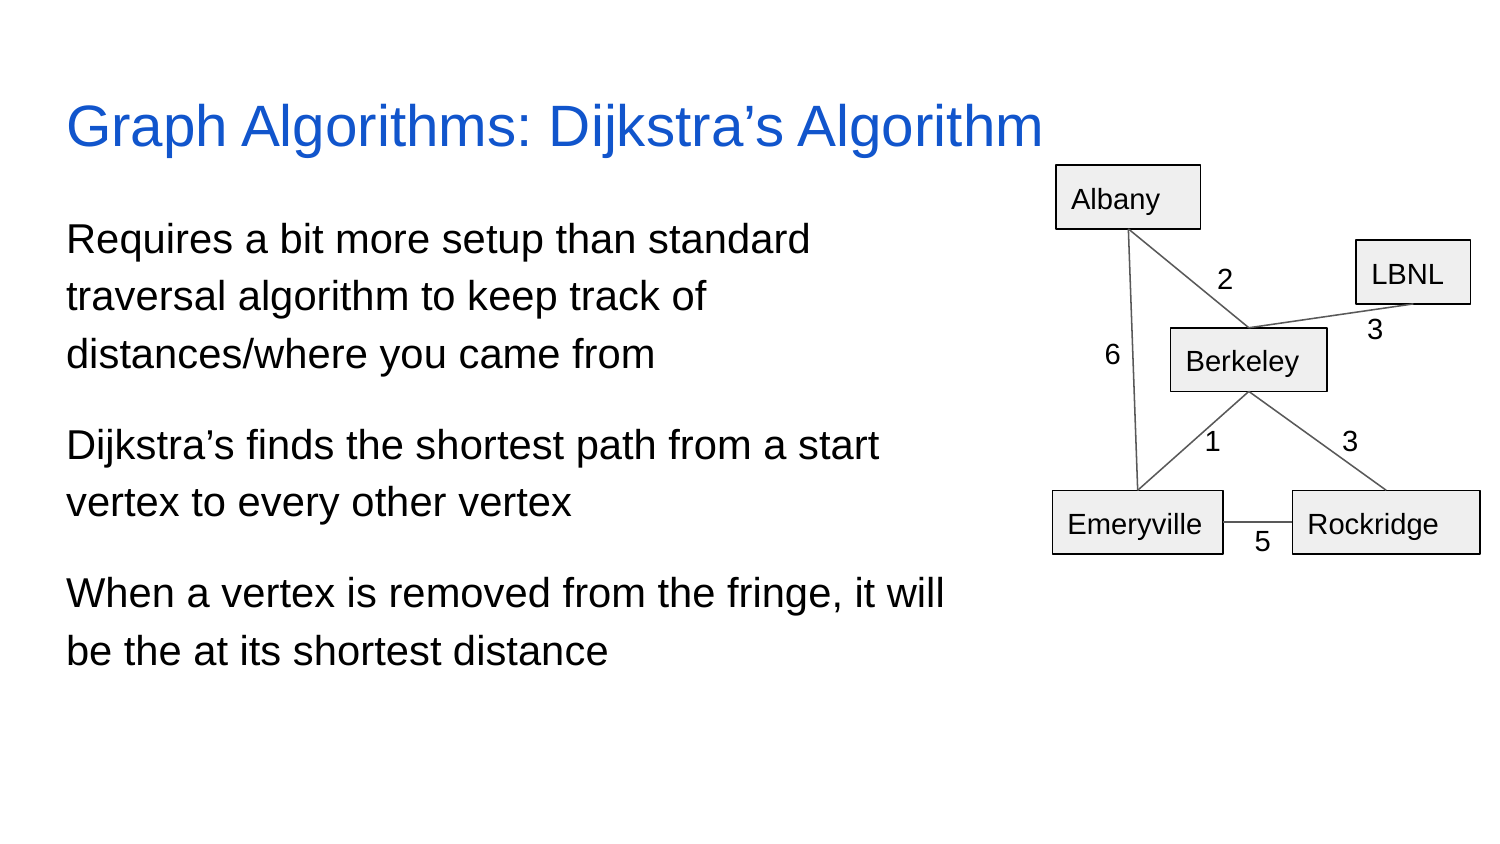

# Graph Algorithms: Dijkstra’s Algorithm
Albany
Requires a bit more setup than standard traversal algorithm to keep track of distances/where you came from
Dijkstra’s finds the shortest path from a start vertex to every other vertex
When a vertex is removed from the fringe, it will be the at its shortest distance
LBNL
2
3
6
Berkeley
1
3
Emeryville
Rockridge
5